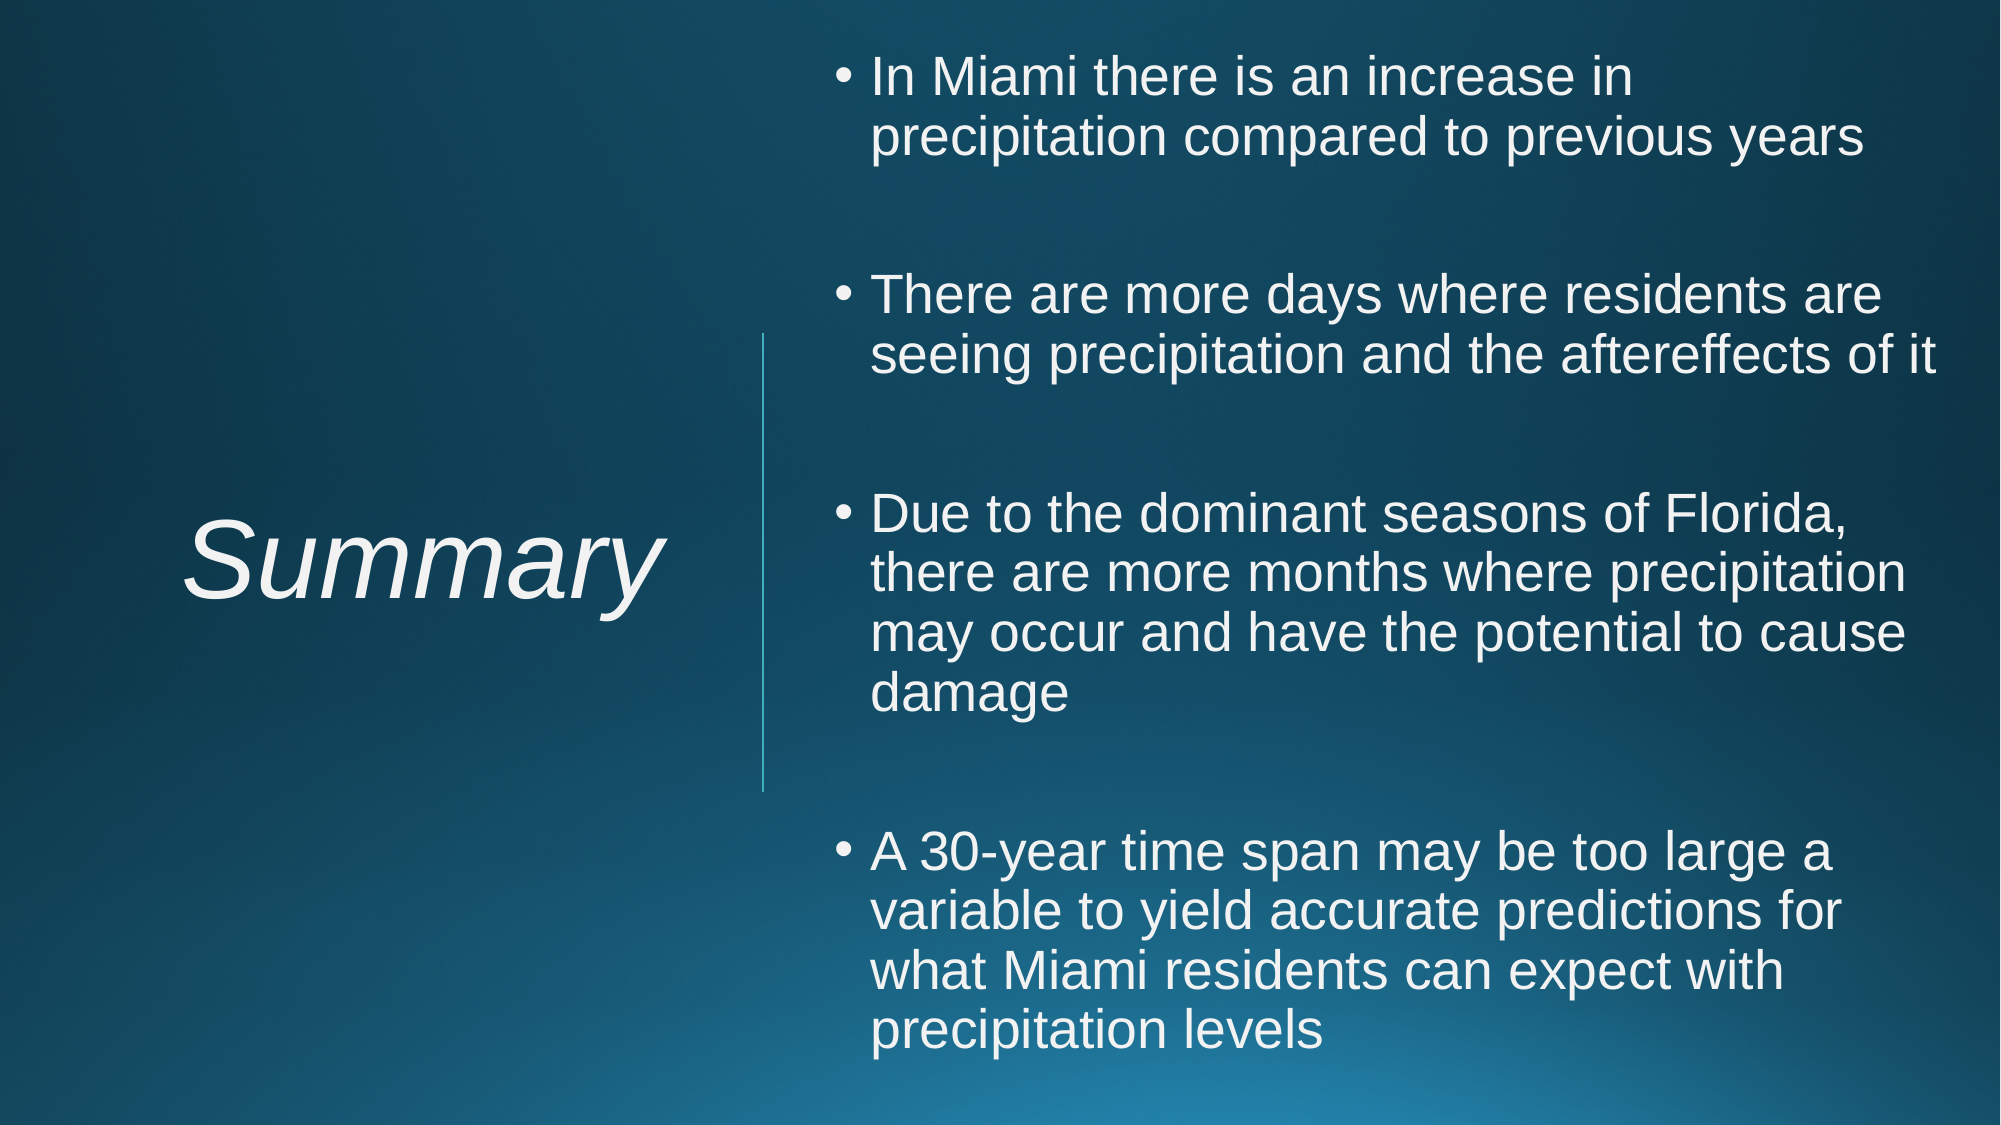

In Miami there is an increase in precipitation compared to previous years

There are more days where residents are seeing precipitation and the aftereffects of it

Due to the dominant seasons of Florida, there are more months where precipitation may occur and have the potential to cause damage

A 30-year time span may be too large a variable to yield accurate predictions for what Miami residents can expect with precipitation levels
# Summary